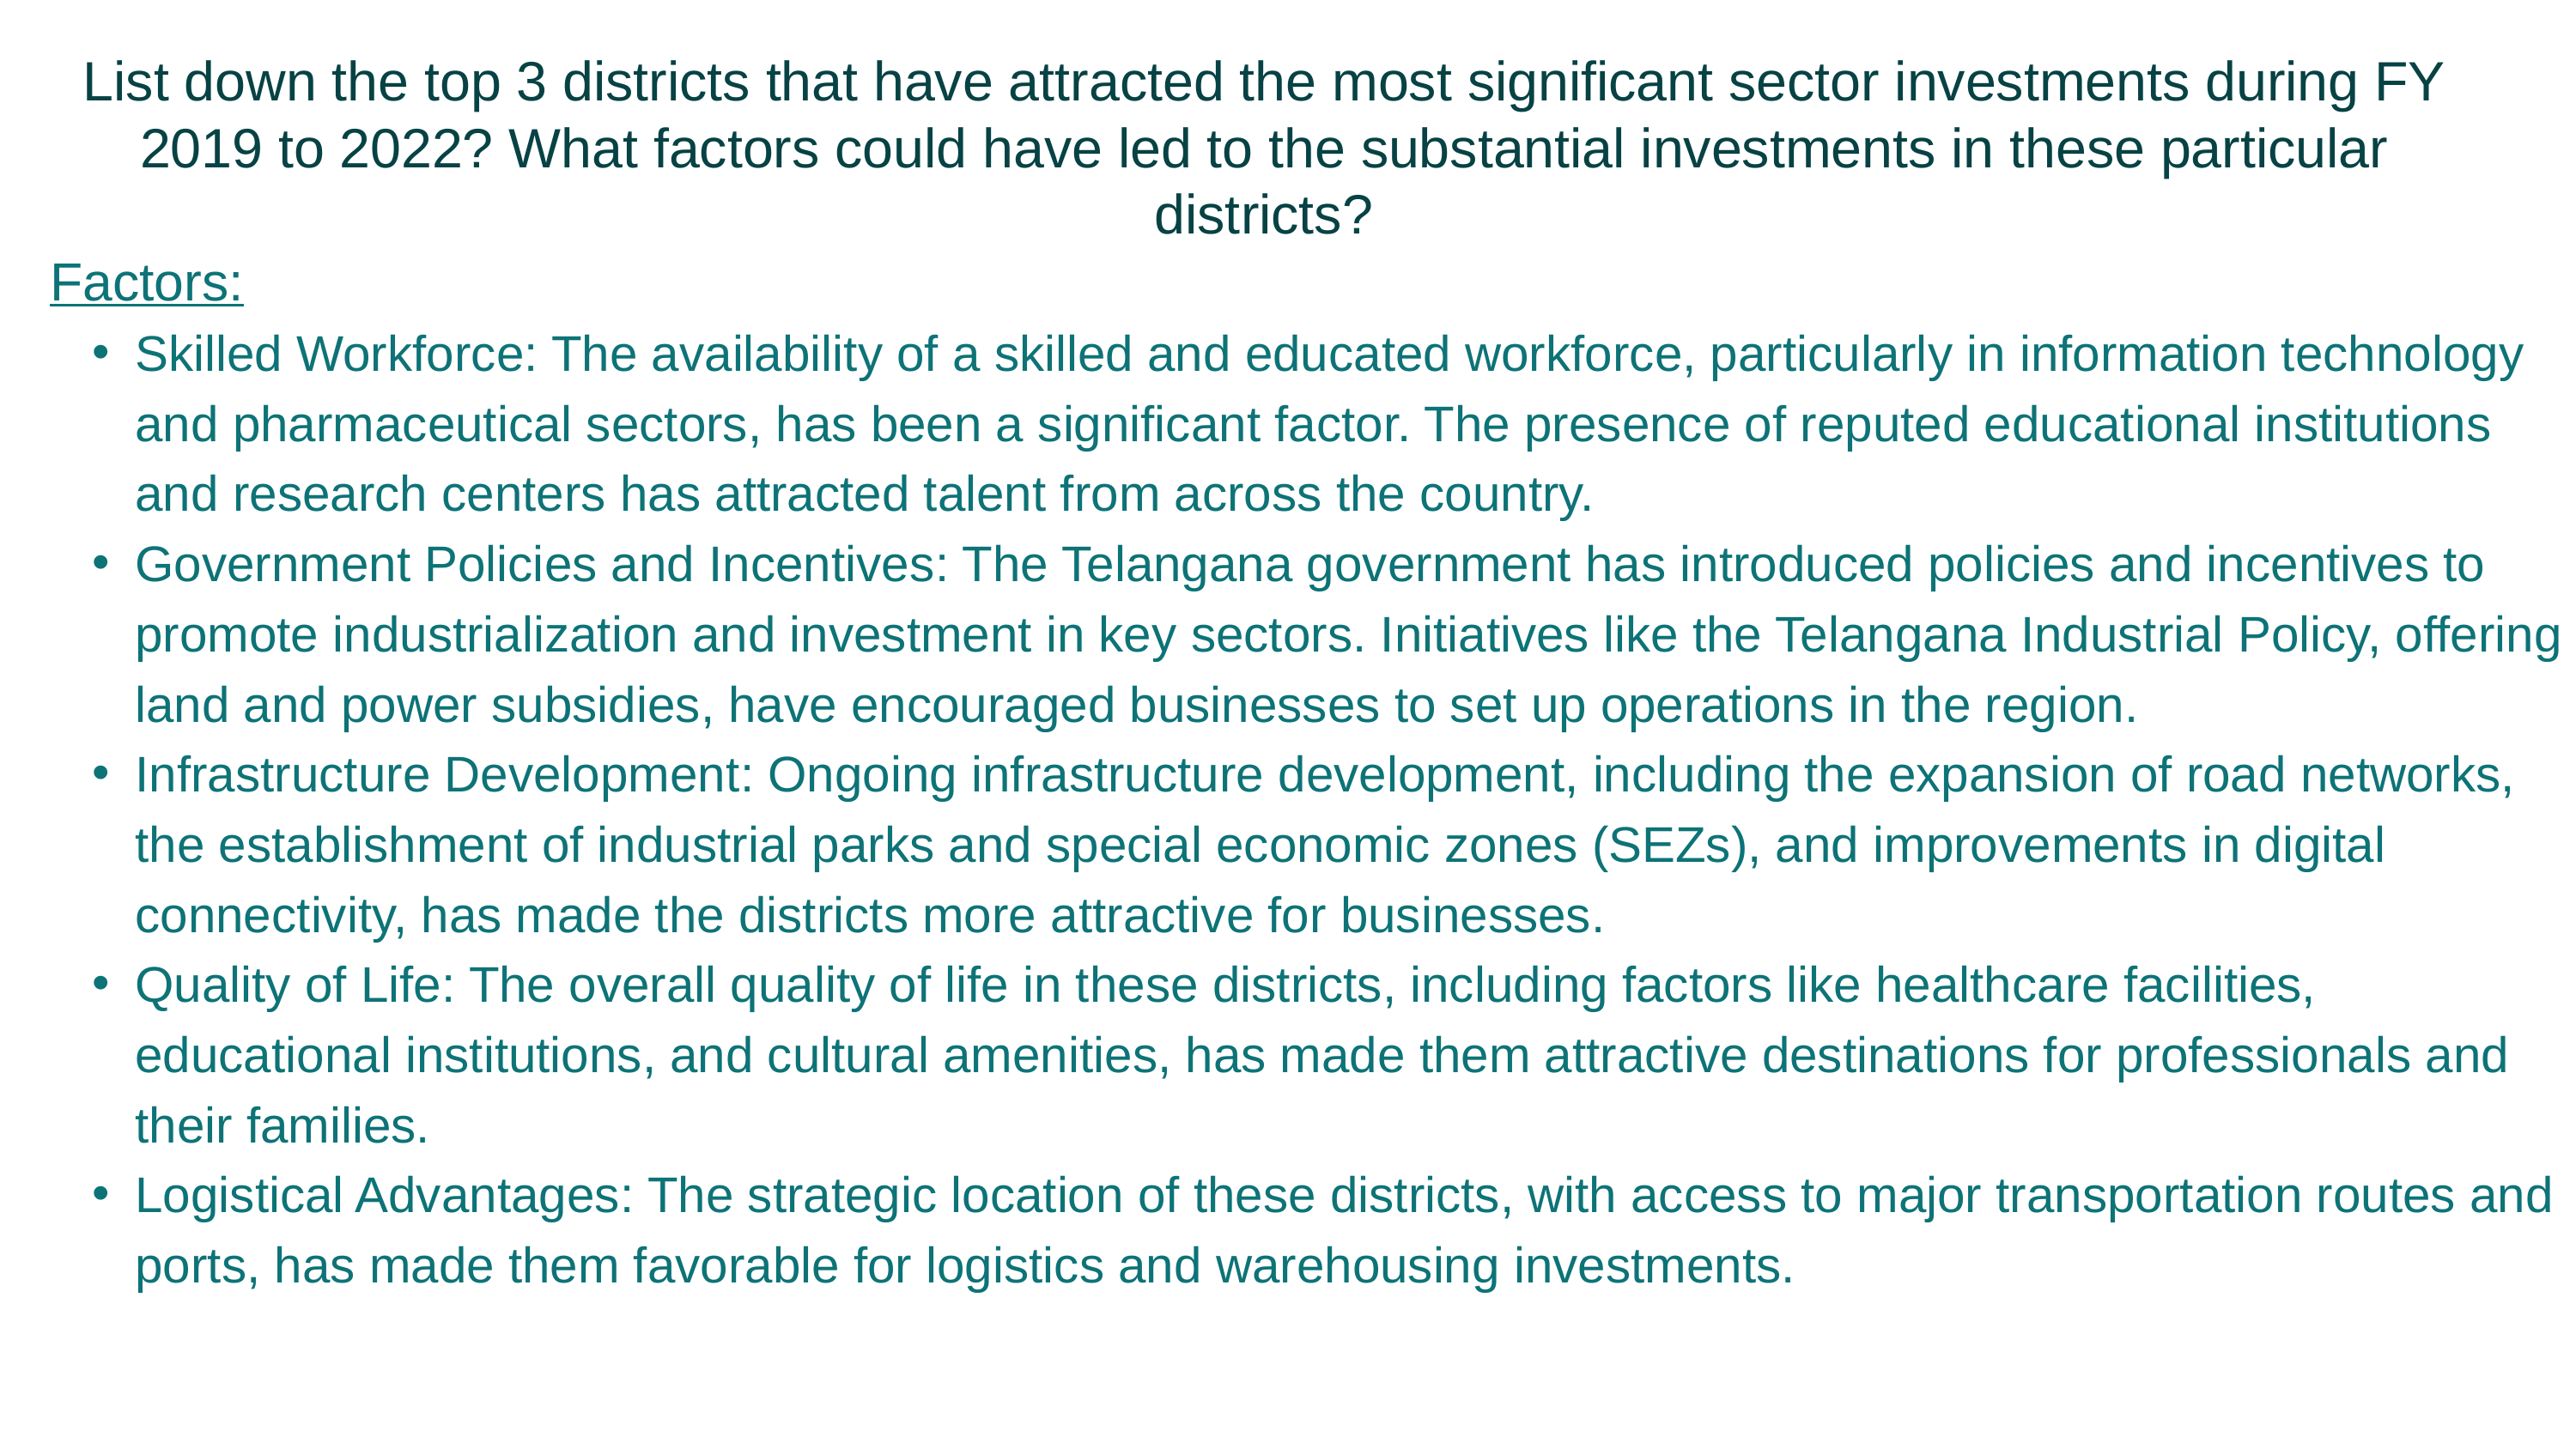

List down the top 3 districts that have attracted the most significant sector investments during FY 2019 to 2022? What factors could have led to the substantial investments in these particular districts?
Factors:
Skilled Workforce: The availability of a skilled and educated workforce, particularly in information technology and pharmaceutical sectors, has been a significant factor. The presence of reputed educational institutions and research centers has attracted talent from across the country.
Government Policies and Incentives: The Telangana government has introduced policies and incentives to promote industrialization and investment in key sectors. Initiatives like the Telangana Industrial Policy, offering land and power subsidies, have encouraged businesses to set up operations in the region.
Infrastructure Development: Ongoing infrastructure development, including the expansion of road networks, the establishment of industrial parks and special economic zones (SEZs), and improvements in digital connectivity, has made the districts more attractive for businesses.
Quality of Life: The overall quality of life in these districts, including factors like healthcare facilities, educational institutions, and cultural amenities, has made them attractive destinations for professionals and their families.
Logistical Advantages: The strategic location of these districts, with access to major transportation routes and ports, has made them favorable for logistics and warehousing investments.